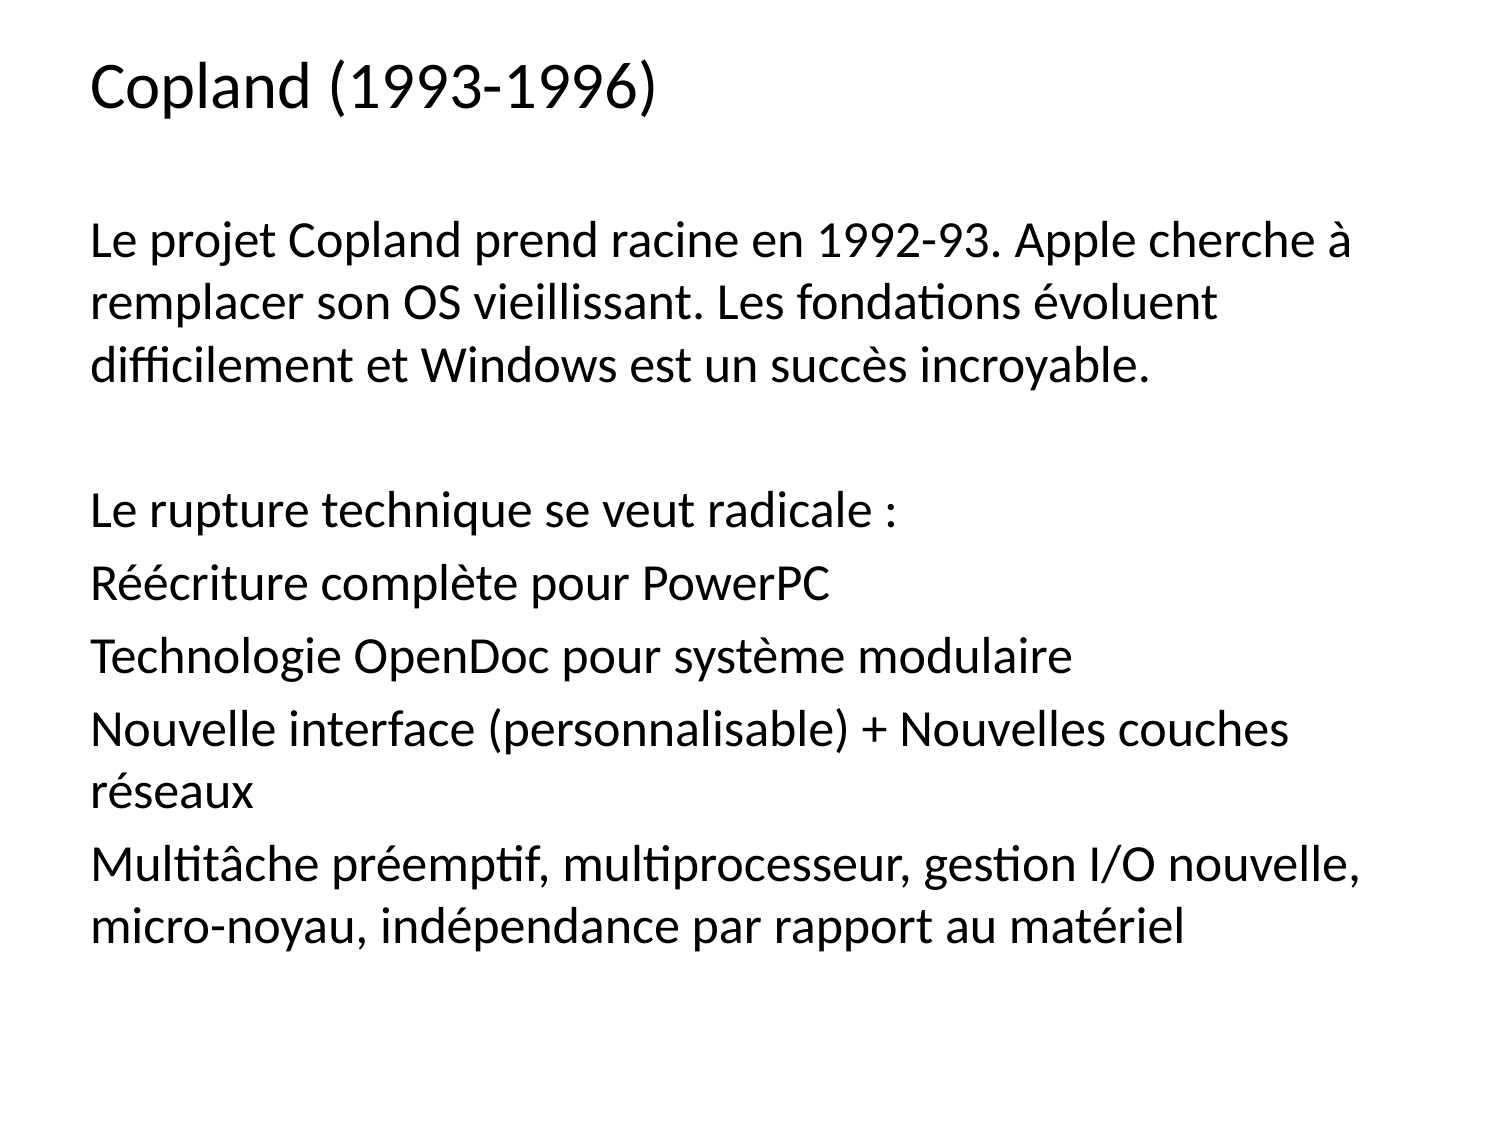

Copland (1993-1996)

Le projet Copland prend racine en 1992-93. Apple cherche à remplacer son OS vieillissant. Les fondations évoluent difficilement et Windows est un succès incroyable.

Le rupture technique se veut radicale :
Réécriture complète pour PowerPC
Technologie OpenDoc pour système modulaire
Nouvelle interface (personnalisable) + Nouvelles couches réseaux
Multitâche préemptif, multiprocesseur, gestion I/O nouvelle, micro-noyau, indépendance par rapport au matériel